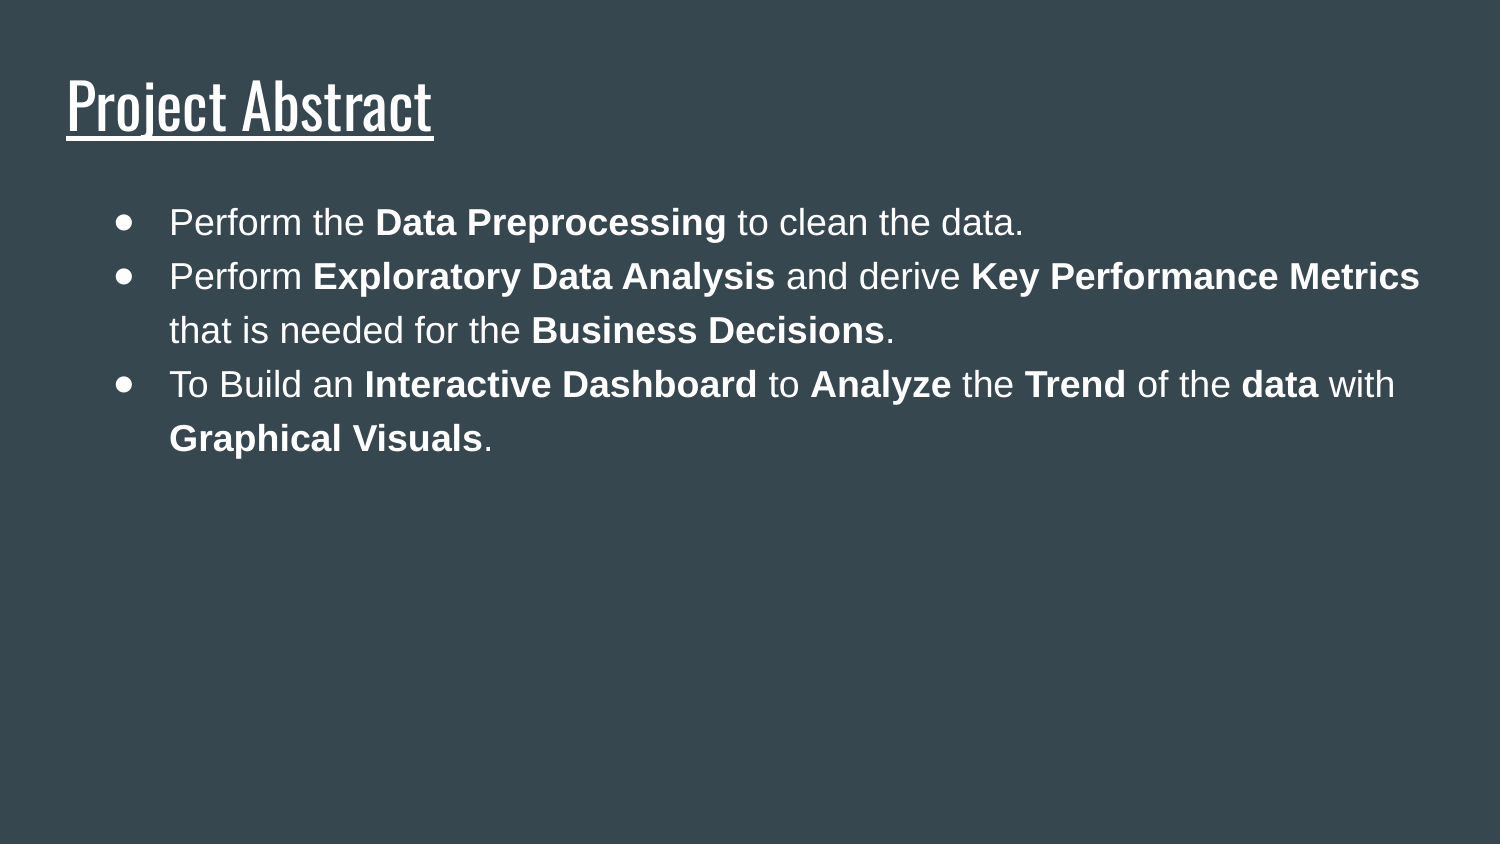

# Project Abstract
Perform the Data Preprocessing to clean the data.
Perform Exploratory Data Analysis and derive Key Performance Metrics that is needed for the Business Decisions.
To Build an Interactive Dashboard to Analyze the Trend of the data with Graphical Visuals.